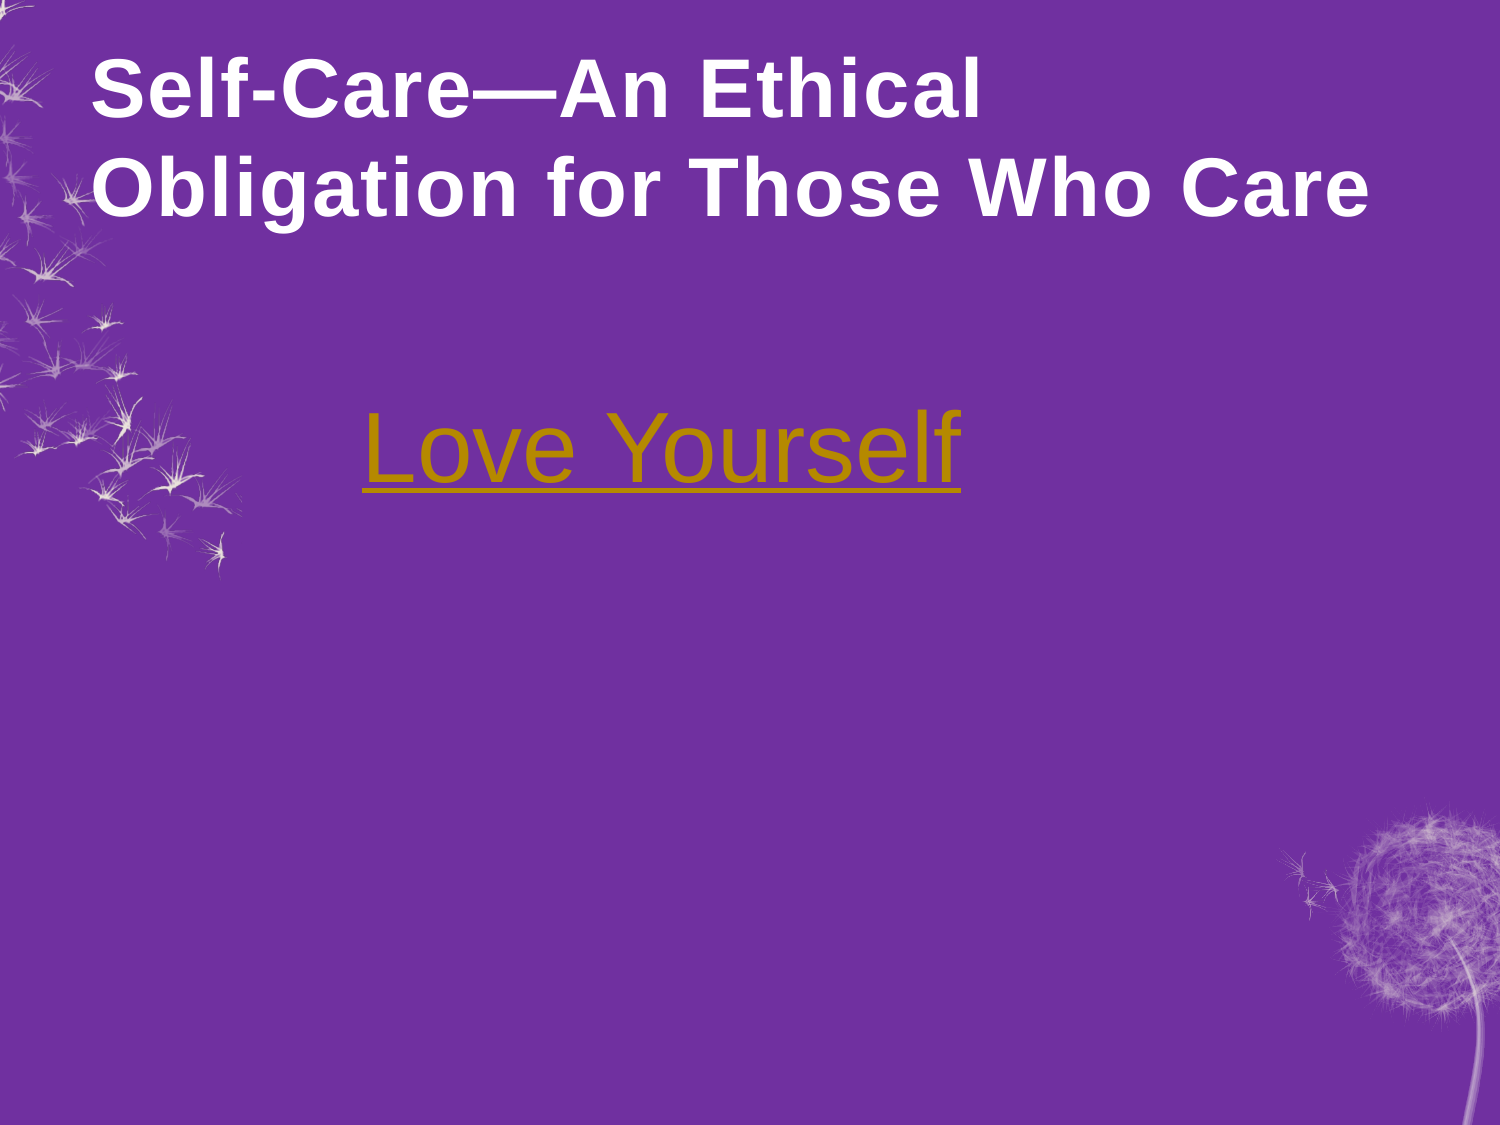

# Self-Care—An Ethical Obligation for Those Who Care
Love Yourself